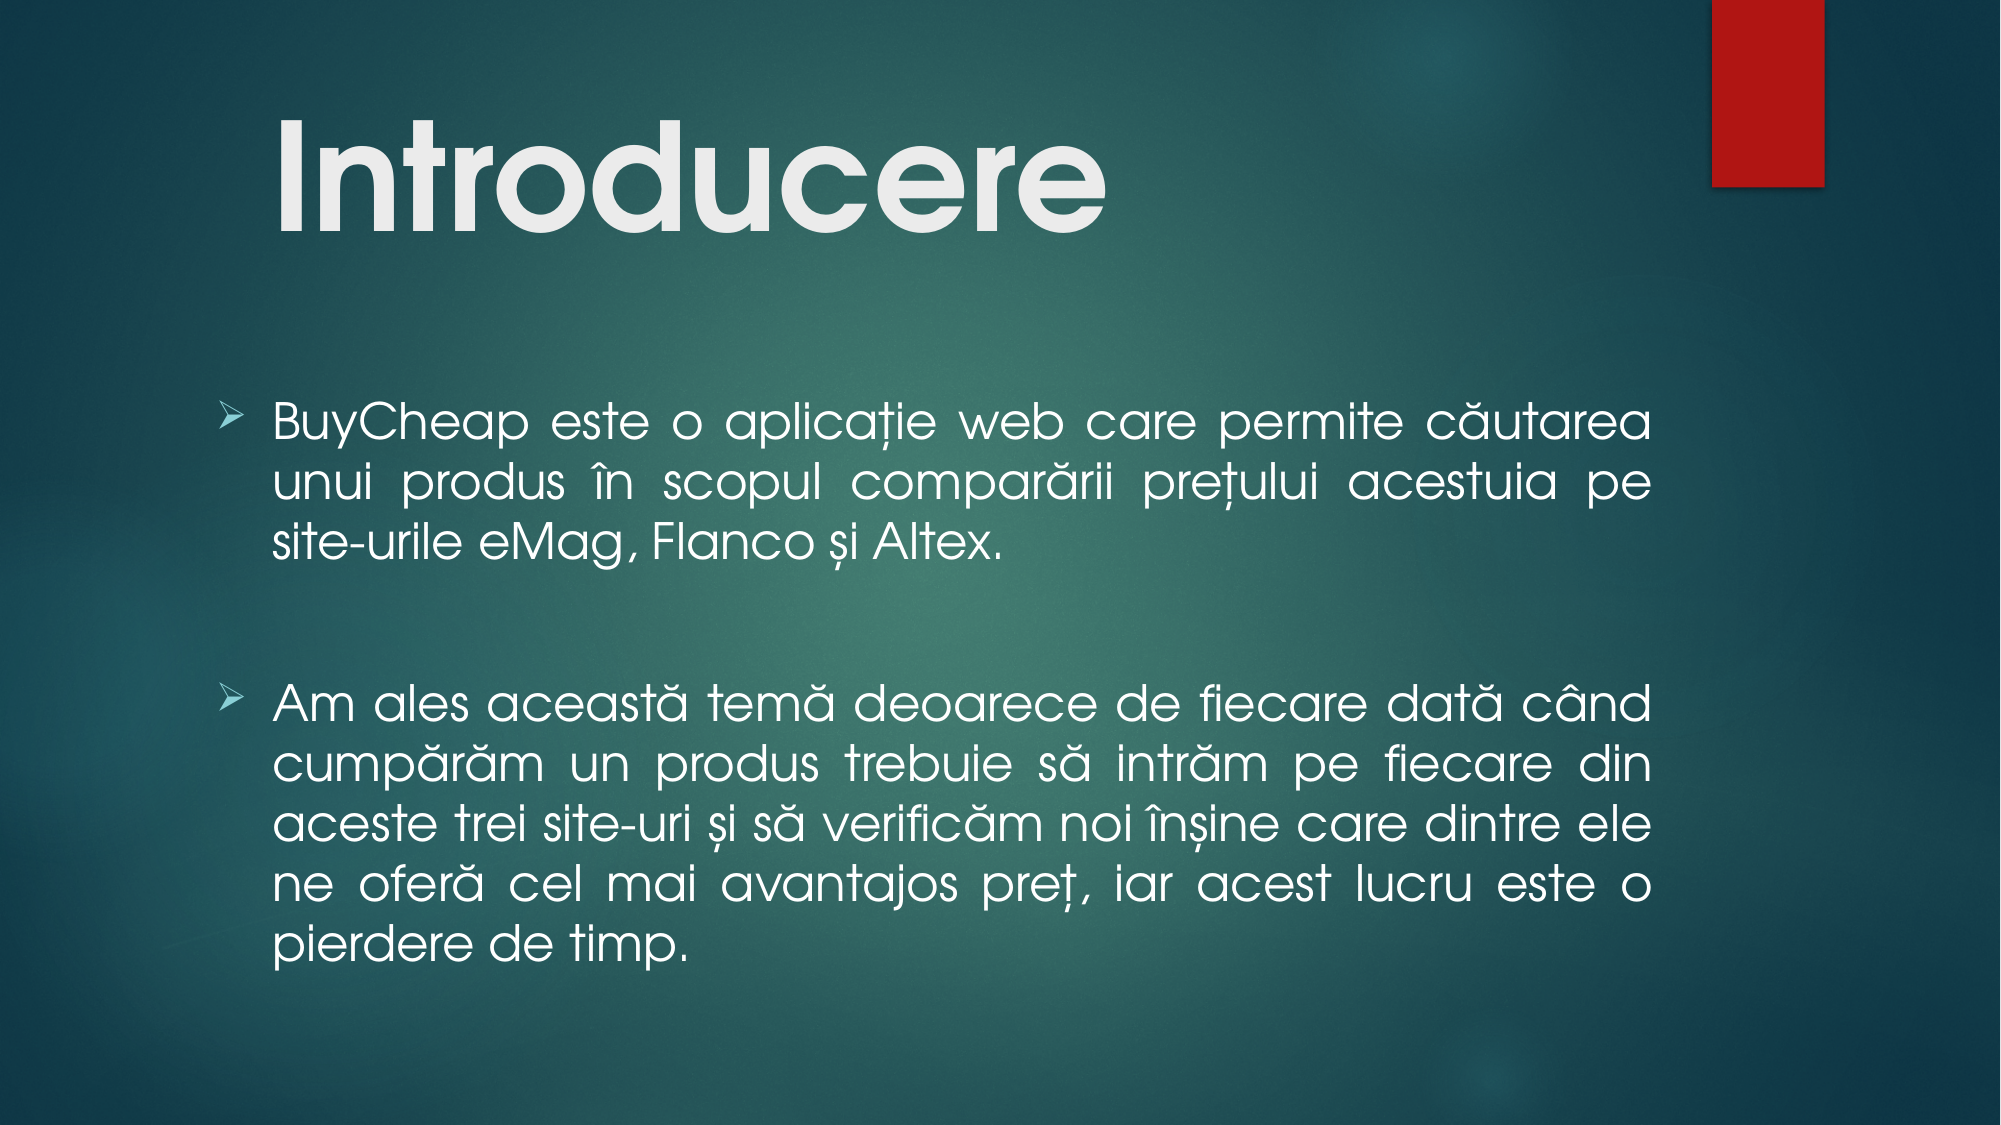

# Introducere
BuyCheap este o aplicație web care permite căutarea unui produs în scopul comparării prețului acestuia pe site-urile eMag, Flanco și Altex.

Am ales această temă deoarece de fiecare dată când cumpărăm un produs trebuie să intrăm pe fiecare din aceste trei site-uri și să verificăm noi înșine care dintre ele ne oferă cel mai avantajos preț, iar acest lucru este o pierdere de timp.